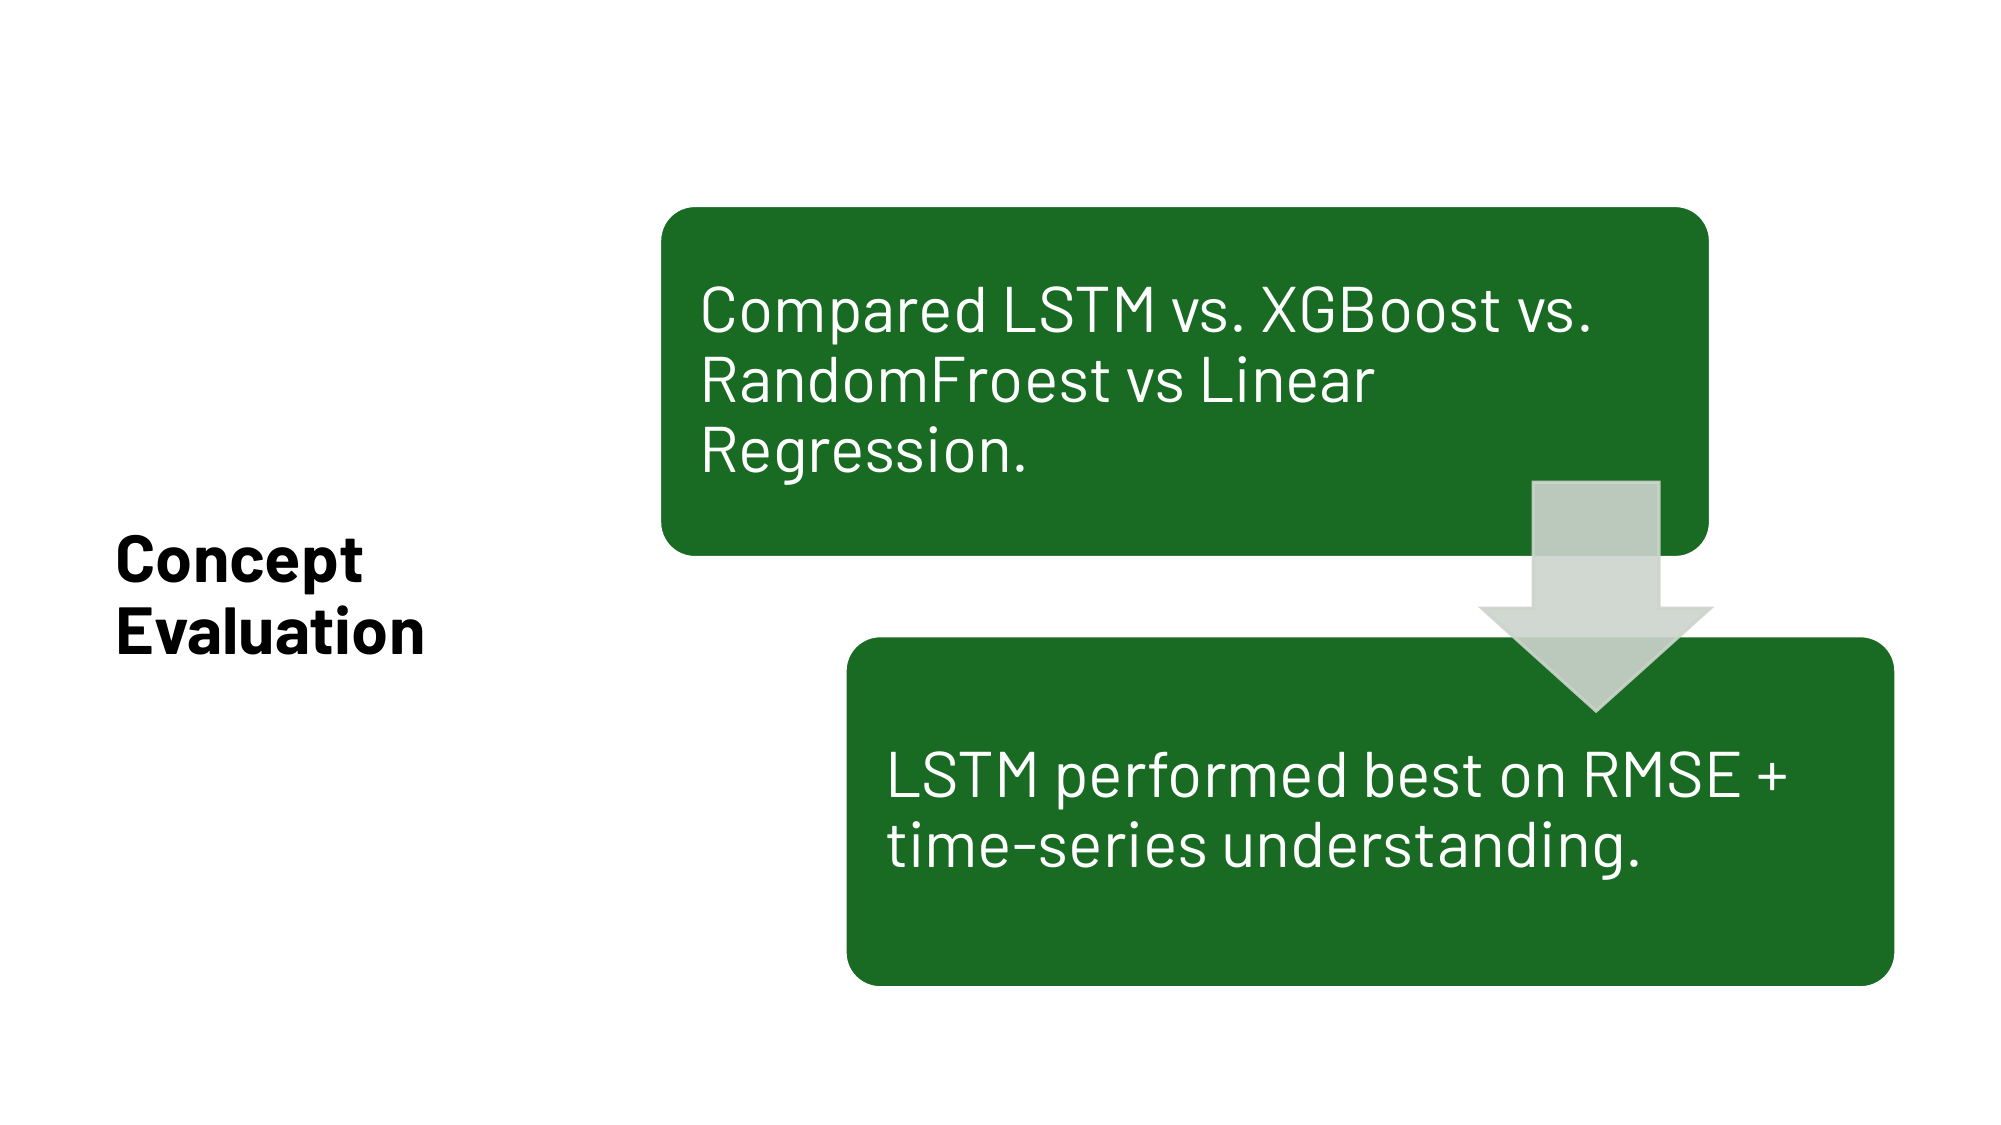

# Concept Evaluation
Compared LSTM vs. XGBoost vs. RandomFroest vs Linear Regression.
LSTM performed best on RMSE + time-series understanding.